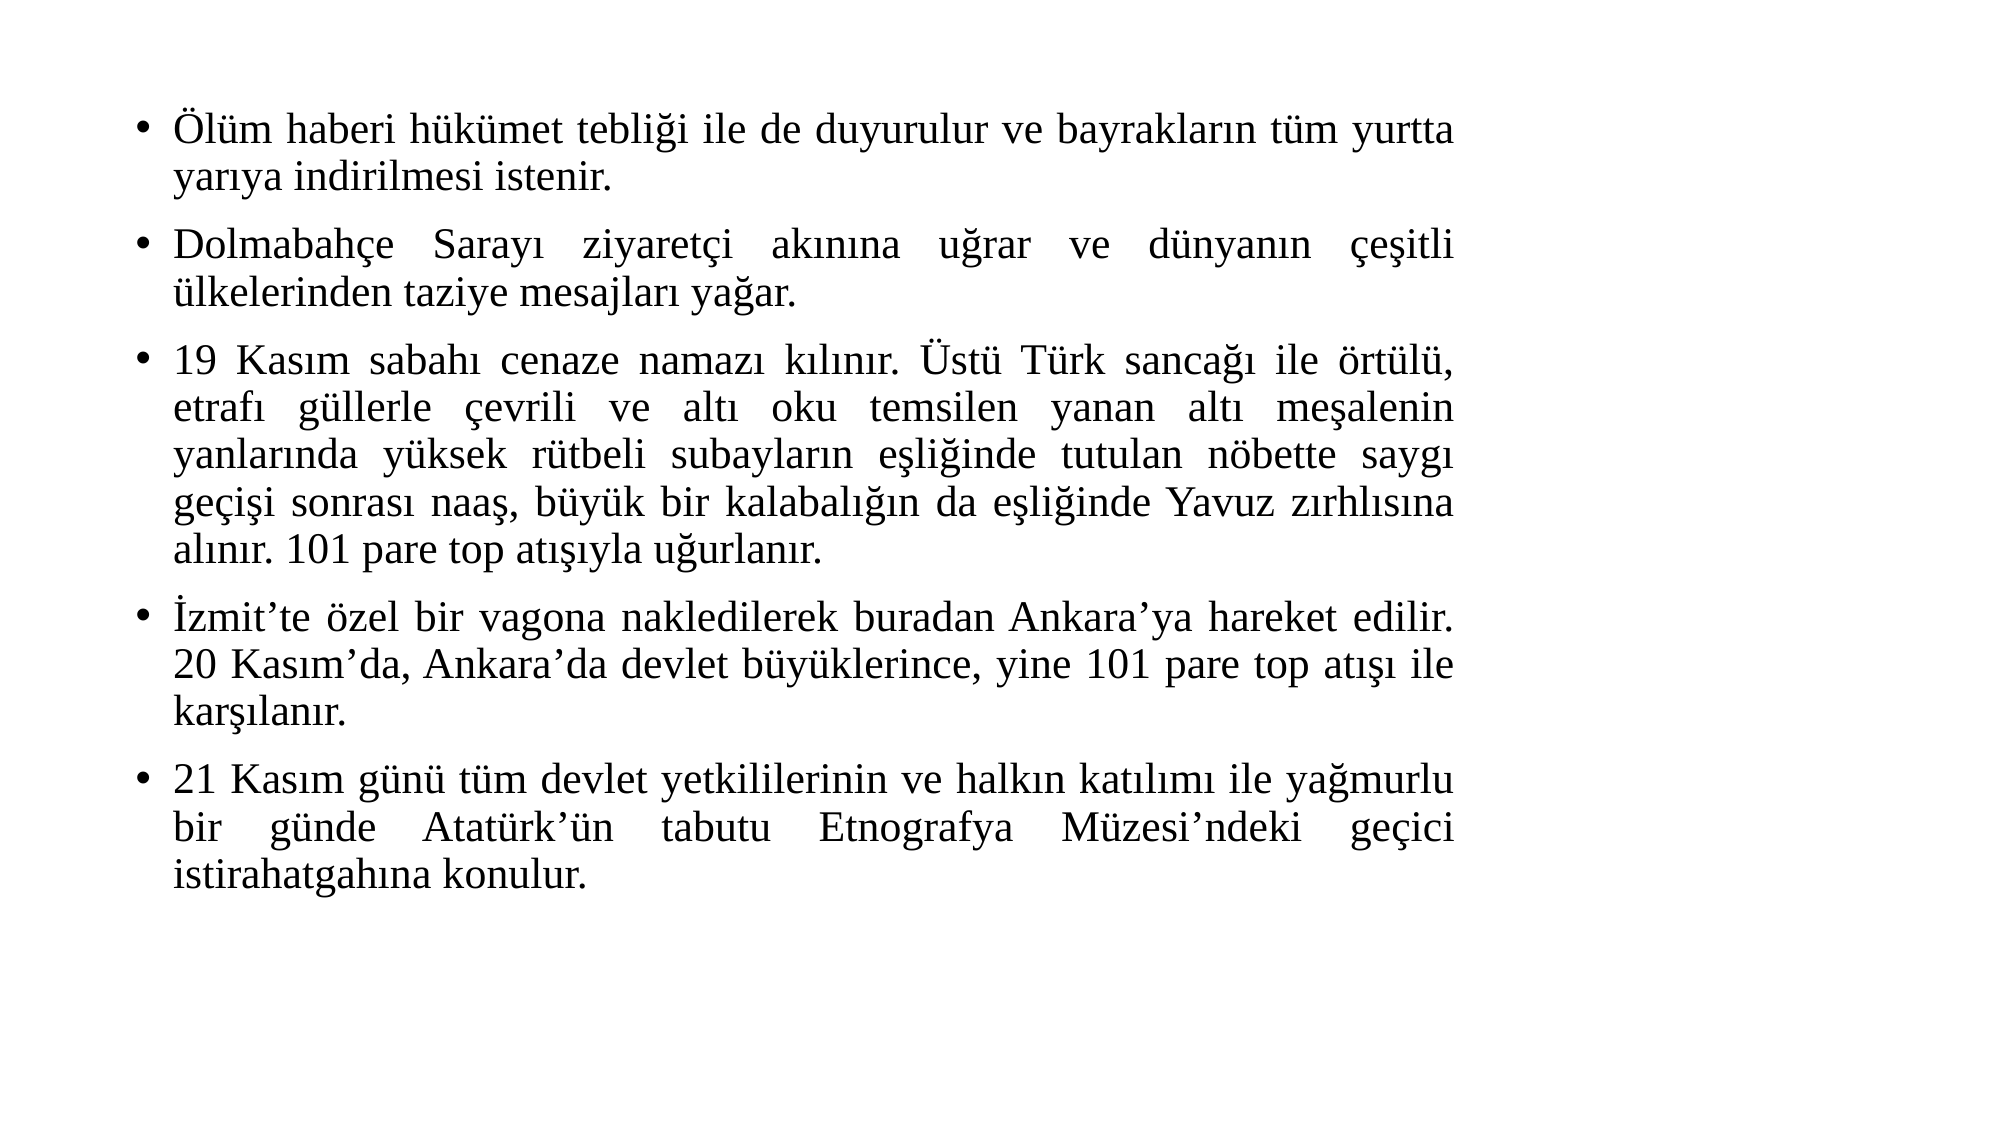

Ölüm haberi hükümet tebliği ile de duyurulur ve bayrakların tüm yurtta yarıya indirilmesi istenir.
Dolmabahçe Sarayı ziyaretçi akınına uğrar ve dünyanın çeşitli ülkelerinden taziye mesajları yağar.
19 Kasım sabahı cenaze namazı kılınır. Üstü Türk sancağı ile örtülü, etrafı güllerle çevrili ve altı oku temsilen yanan altı meşalenin yanlarında yüksek rütbeli subayların eşliğinde tutulan nöbette saygı geçişi sonrası naaş, büyük bir kalabalığın da eşliğinde Yavuz zırhlısına alınır. 101 pare top atışıyla uğurlanır.
İzmit’te özel bir vagona nakledilerek buradan Ankara’ya hareket edilir. 20 Kasım’da, Ankara’da devlet büyüklerince, yine 101 pare top atışı ile karşılanır.
21 Kasım günü tüm devlet yetkililerinin ve halkın katılımı ile yağmurlu bir günde Atatürk’ün tabutu Etnografya Müzesi’ndeki geçici istirahatgahına konulur.